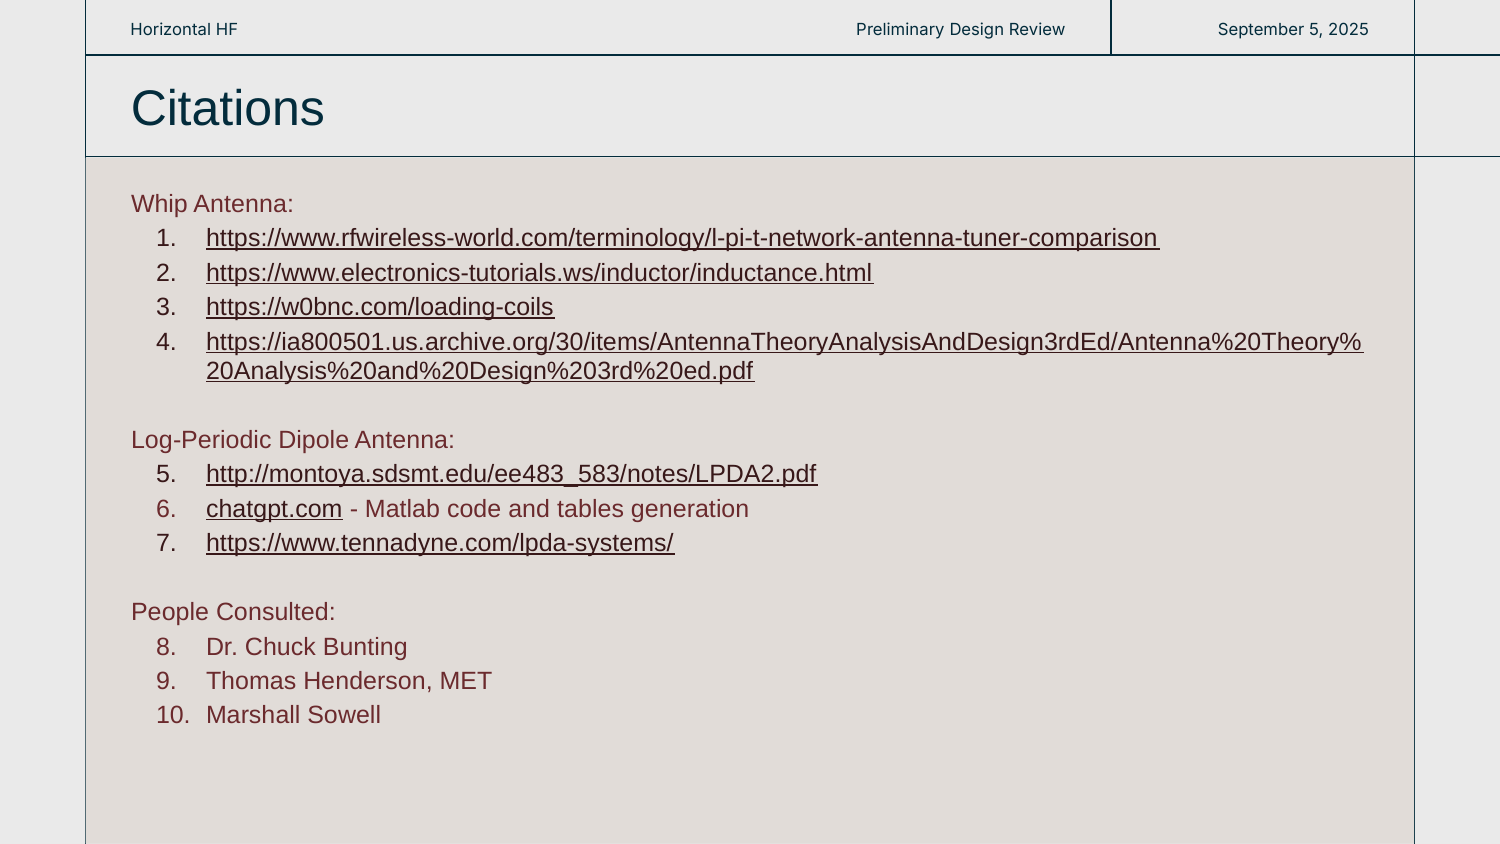

Horizontal HF
Preliminary Design Review
September 5, 2025
Citations
Whip Antenna:
https://www.rfwireless-world.com/terminology/l-pi-t-network-antenna-tuner-comparison
https://www.electronics-tutorials.ws/inductor/inductance.html
https://w0bnc.com/loading-coils
https://ia800501.us.archive.org/30/items/AntennaTheoryAnalysisAndDesign3rdEd/Antenna%20Theory%20Analysis%20and%20Design%203rd%20ed.pdf

Log-Periodic Dipole Antenna:
http://montoya.sdsmt.edu/ee483_583/notes/LPDA2.pdf
chatgpt.com - Matlab code and tables generation
https://www.tennadyne.com/lpda-systems/

People Consulted:
Dr. Chuck Bunting
Thomas Henderson, MET
Marshall Sowell